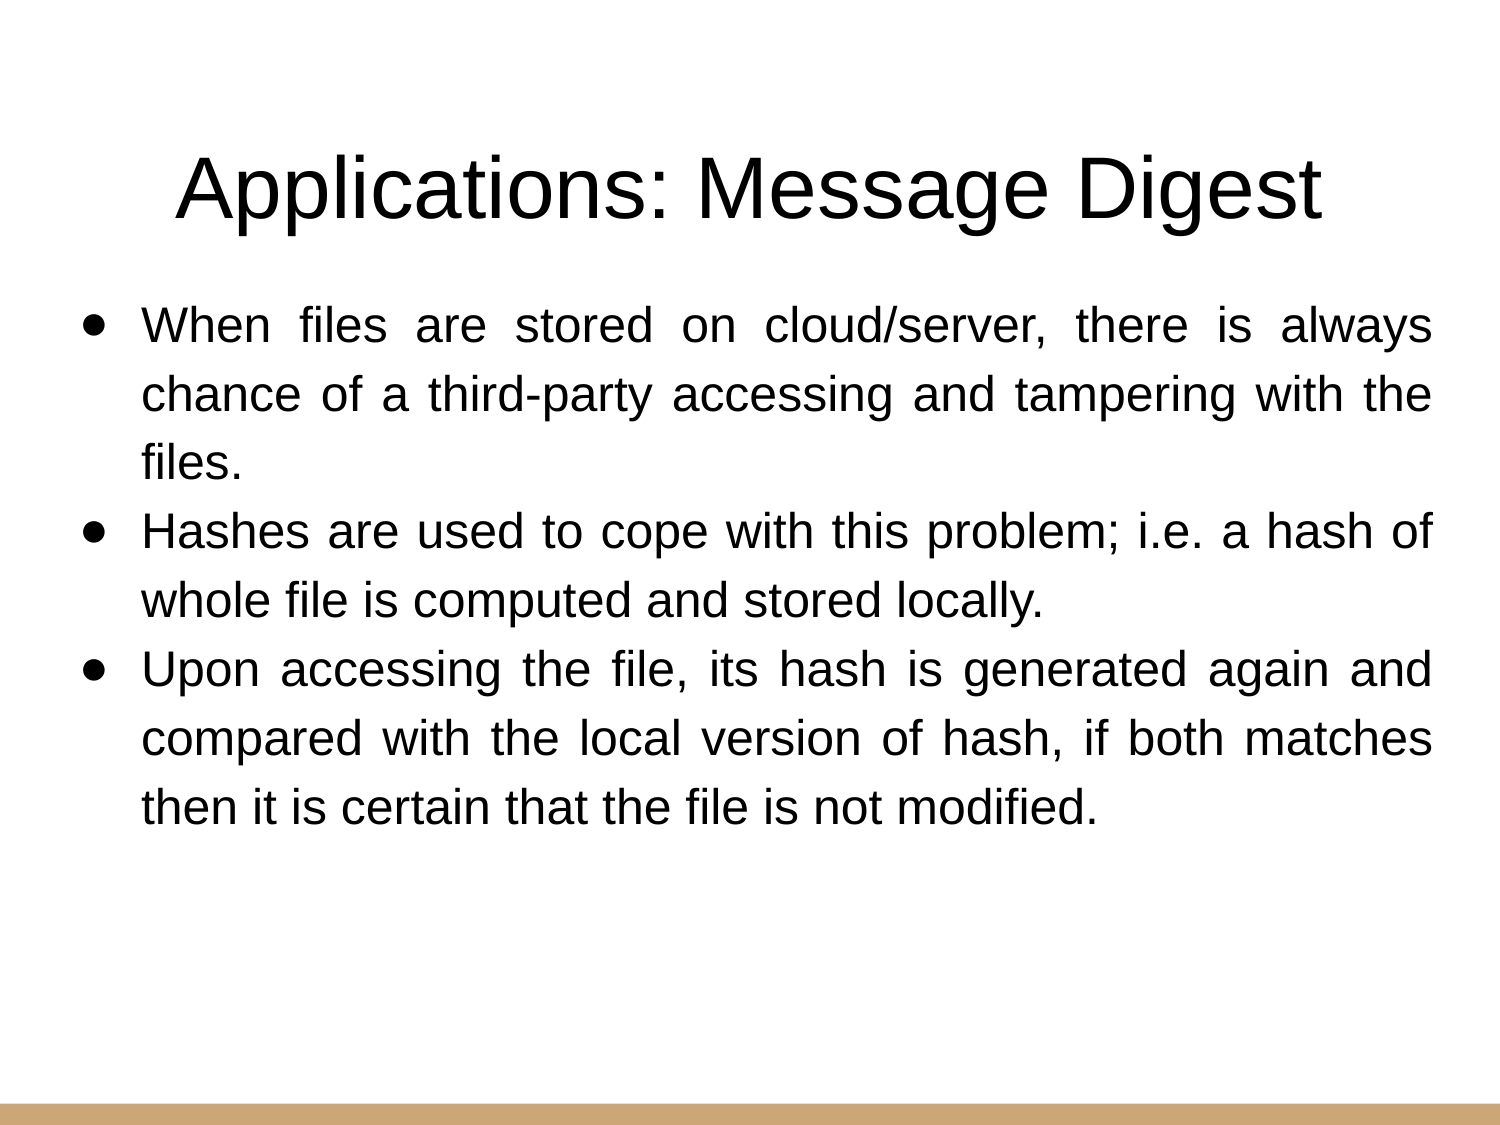

# Applications: Message Digest
When files are stored on cloud/server, there is always chance of a third-party accessing and tampering with the files.
Hashes are used to cope with this problem; i.e. a hash of whole file is computed and stored locally.
Upon accessing the file, its hash is generated again and compared with the local version of hash, if both matches then it is certain that the file is not modified.